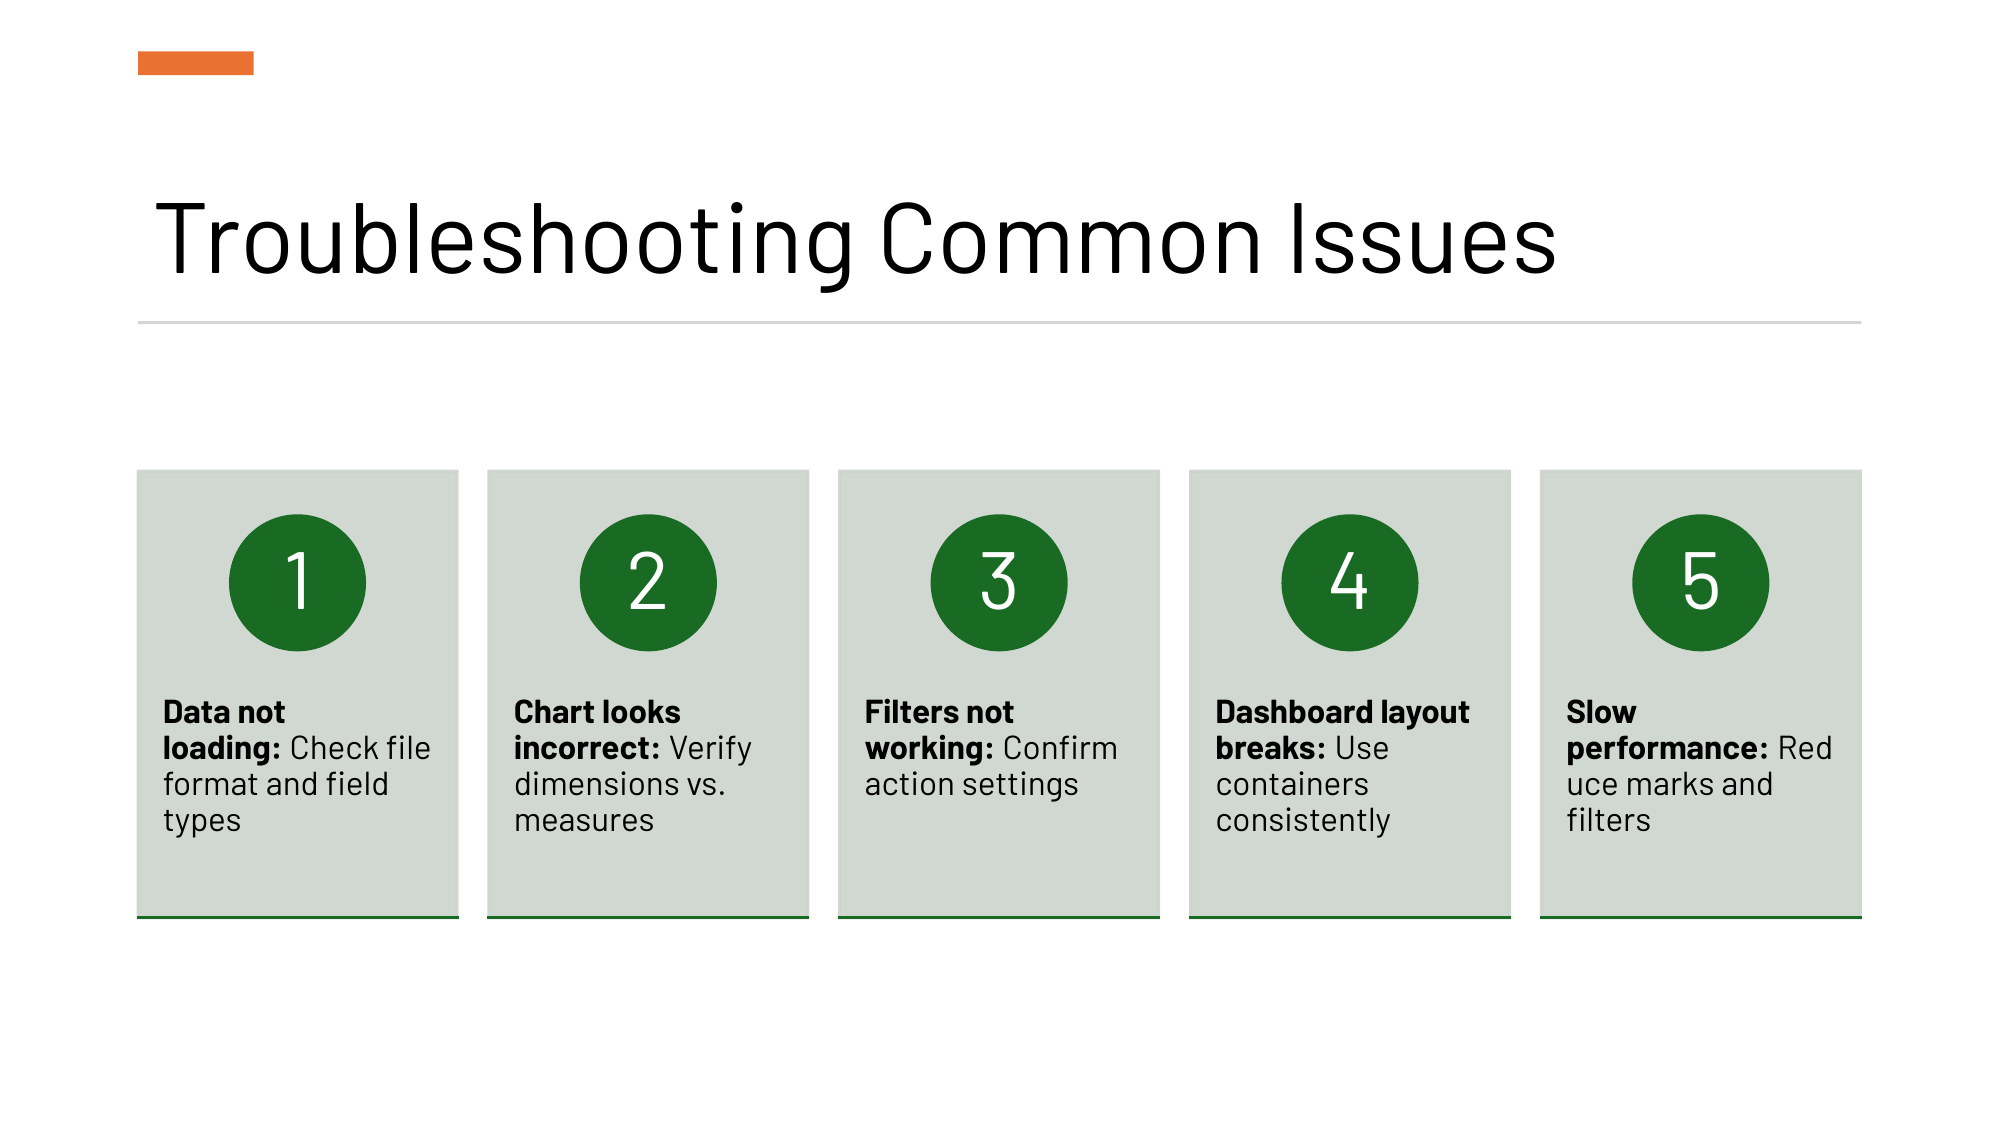

# Troubleshooting Common Issues

Data not loading: Check file format and field types
1
Chart looks incorrect: Verify dimensions vs. measures
2
Filters not working: Confirm action settings
3
Dashboard layout breaks: Use containers consistently
4
Slow performance: Reduce marks and filters
5